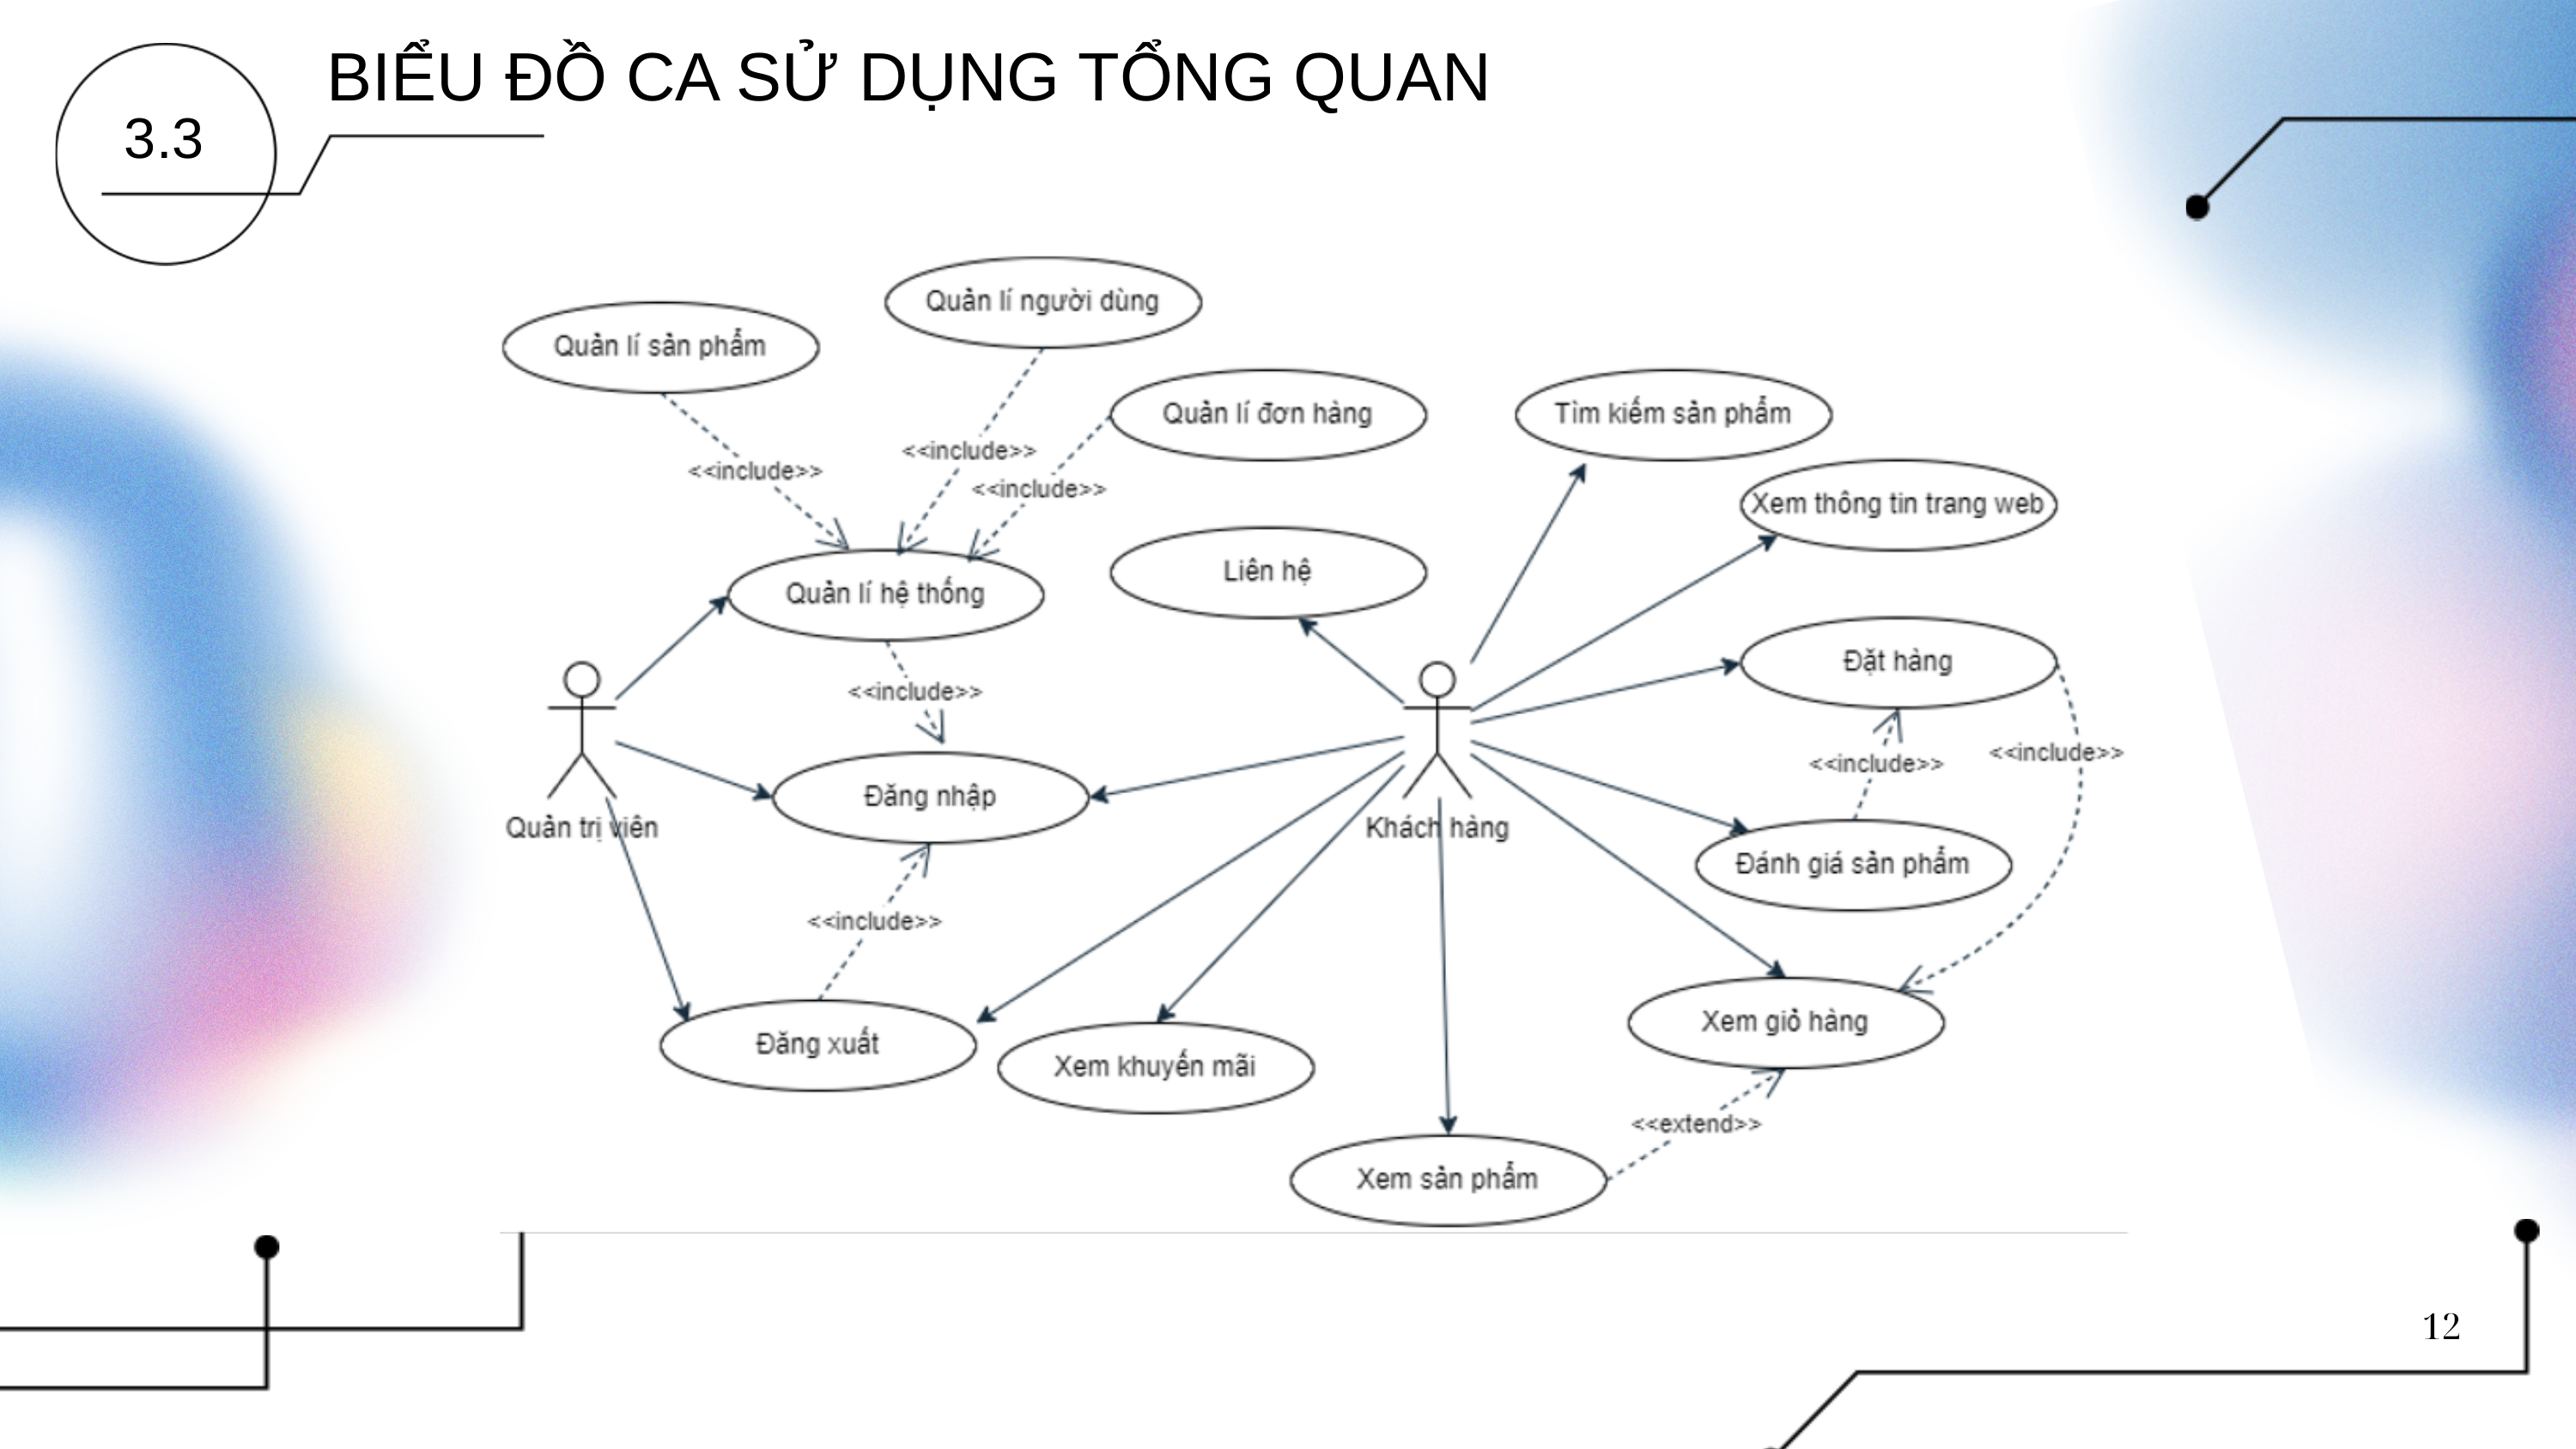

BIỂU ĐỒ CA SỬ DỤNG TỔNG QUAN

3.3

12